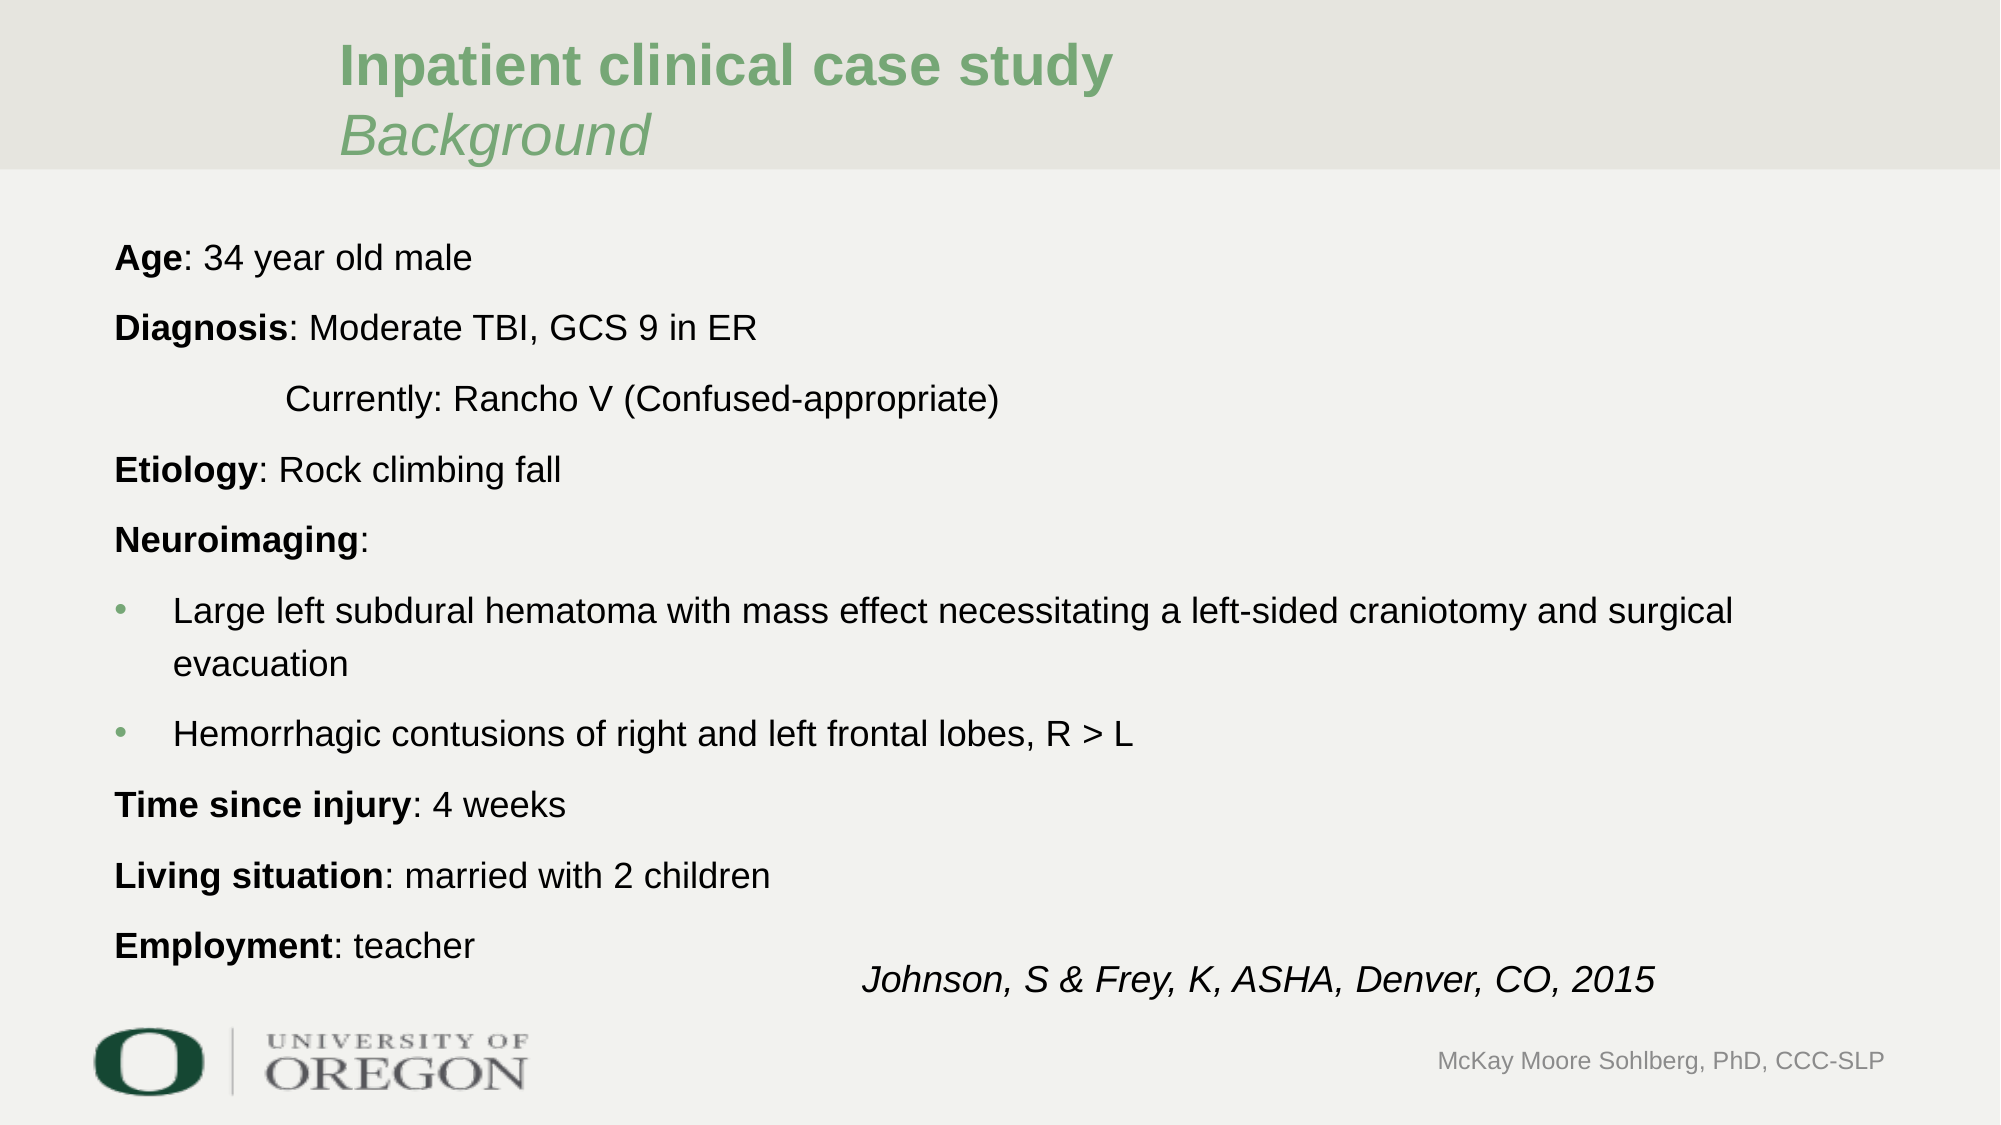

# Inpatient clinical case study Background
Age: 34 year old male
Diagnosis: Moderate TBI, GCS 9 in ER
	      Currently: Rancho V (Confused-appropriate)
Etiology: Rock climbing fall
Neuroimaging:
Large left subdural hematoma with mass effect necessitating a left-sided craniotomy and surgical evacuation
Hemorrhagic contusions of right and left frontal lobes, R > L
Time since injury: 4 weeks
Living situation: married with 2 children
Employment: teacher
Johnson, S & Frey, K, ASHA, Denver, CO, 2015
McKay Moore Sohlberg, PhD, CCC-SLP